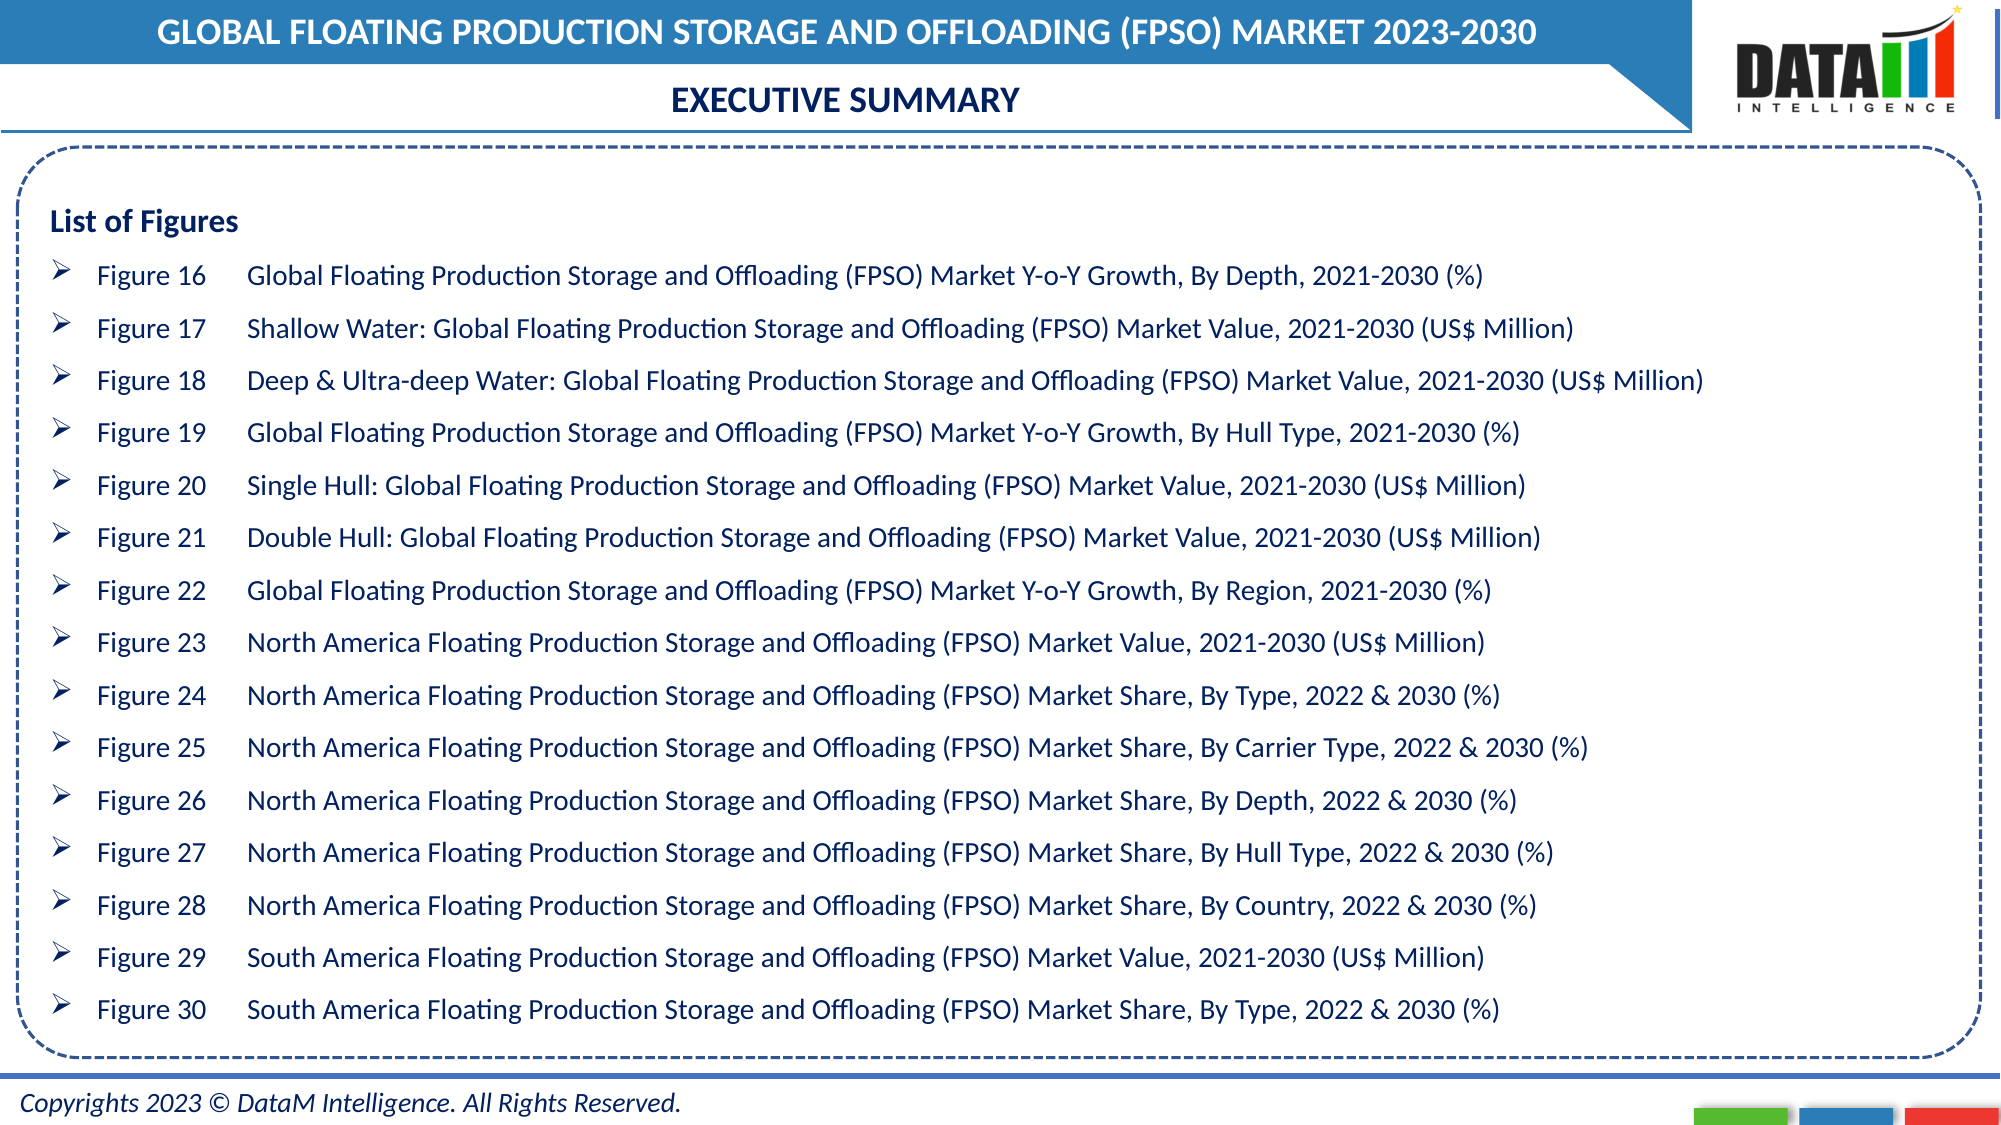

EXECUTIVE SUMMARY
List of Figures
Figure 16	Global Floating Production Storage and Offloading (FPSO) Market Y-o-Y Growth, By Depth, 2021-2030 (%)
Figure 17	Shallow Water: Global Floating Production Storage and Offloading (FPSO) Market Value, 2021-2030 (US$ Million)
Figure 18	Deep & Ultra-deep Water: Global Floating Production Storage and Offloading (FPSO) Market Value, 2021-2030 (US$ Million)
Figure 19	Global Floating Production Storage and Offloading (FPSO) Market Y-o-Y Growth, By Hull Type, 2021-2030 (%)
Figure 20	Single Hull: Global Floating Production Storage and Offloading (FPSO) Market Value, 2021-2030 (US$ Million)
Figure 21	Double Hull: Global Floating Production Storage and Offloading (FPSO) Market Value, 2021-2030 (US$ Million)
Figure 22	Global Floating Production Storage and Offloading (FPSO) Market Y-o-Y Growth, By Region, 2021-2030 (%)
Figure 23	North America Floating Production Storage and Offloading (FPSO) Market Value, 2021-2030 (US$ Million)
Figure 24	North America Floating Production Storage and Offloading (FPSO) Market Share, By Type, 2022 & 2030 (%)
Figure 25	North America Floating Production Storage and Offloading (FPSO) Market Share, By Carrier Type, 2022 & 2030 (%)
Figure 26	North America Floating Production Storage and Offloading (FPSO) Market Share, By Depth, 2022 & 2030 (%)
Figure 27	North America Floating Production Storage and Offloading (FPSO) Market Share, By Hull Type, 2022 & 2030 (%)
Figure 28	North America Floating Production Storage and Offloading (FPSO) Market Share, By Country, 2022 & 2030 (%)
Figure 29	South America Floating Production Storage and Offloading (FPSO) Market Value, 2021-2030 (US$ Million)
Figure 30	South America Floating Production Storage and Offloading (FPSO) Market Share, By Type, 2022 & 2030 (%)